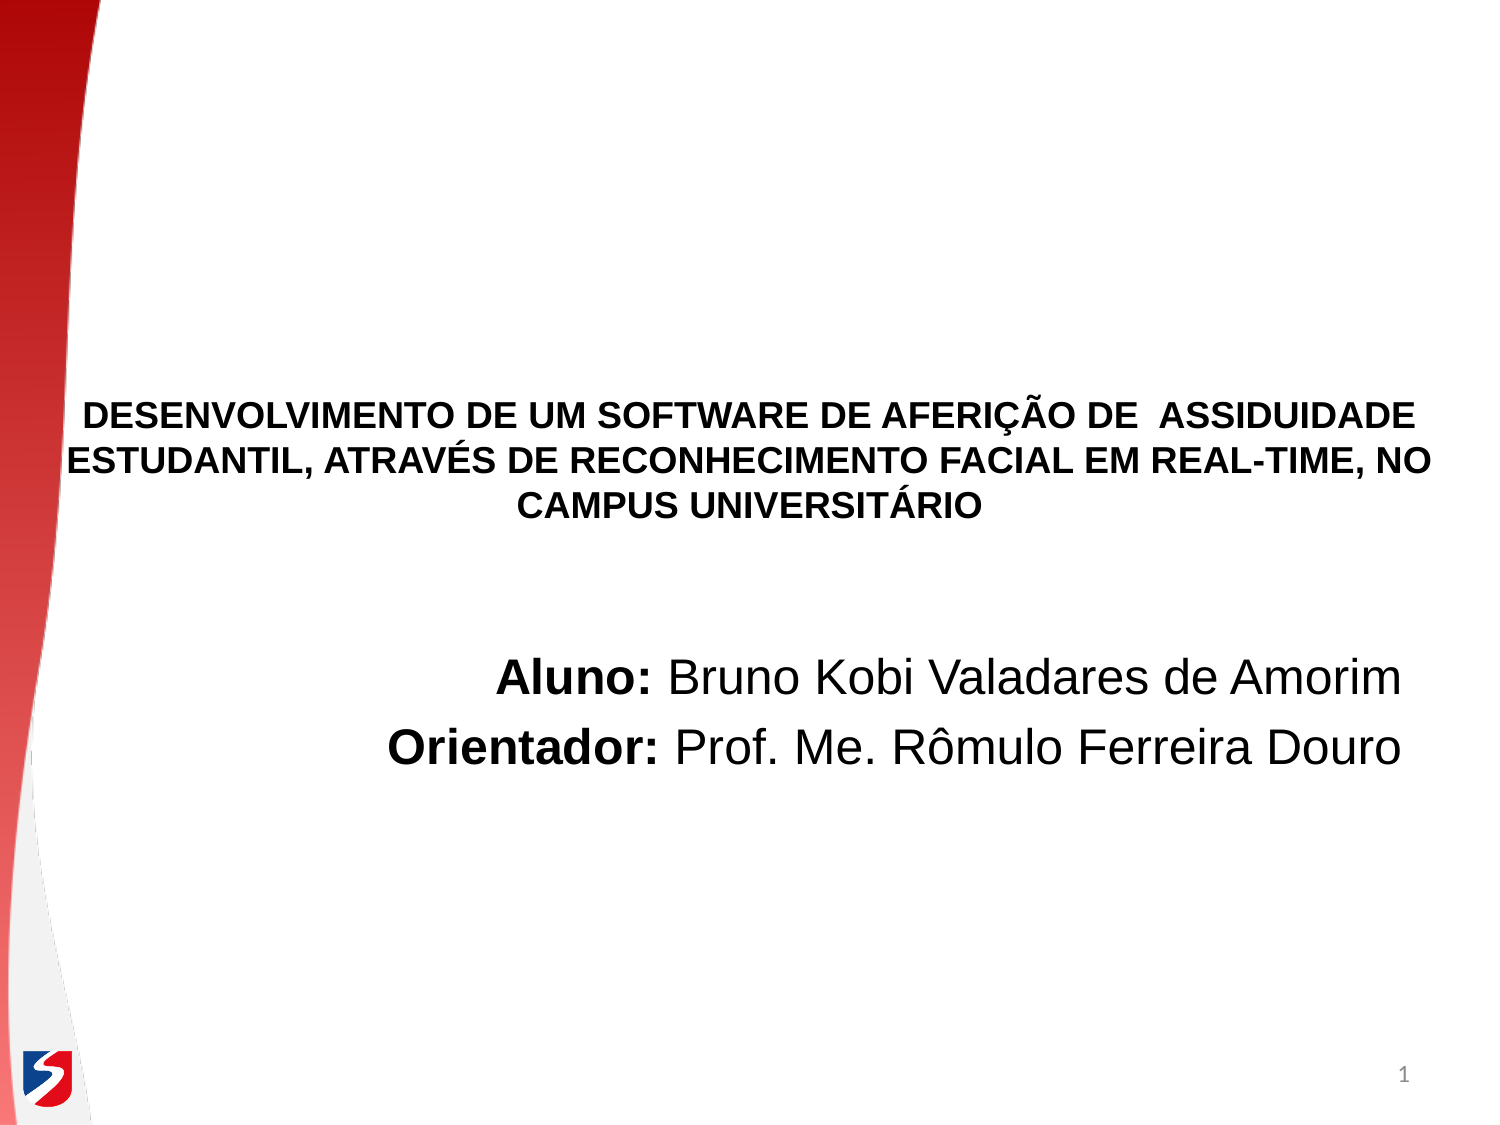

DESENVOLVIMENTO DE UM SOFTWARE DE AFERIÇÃO DE  ASSIDUIDADE ESTUDANTIL, ATRAVÉS DE RECONHECIMENTO FACIAL EM REAL-TIME, NO CAMPUS UNIVERSITÁRIO
Aluno: Bruno Kobi Valadares de Amorim
Orientador: Prof. Me. Rômulo Ferreira Douro

1